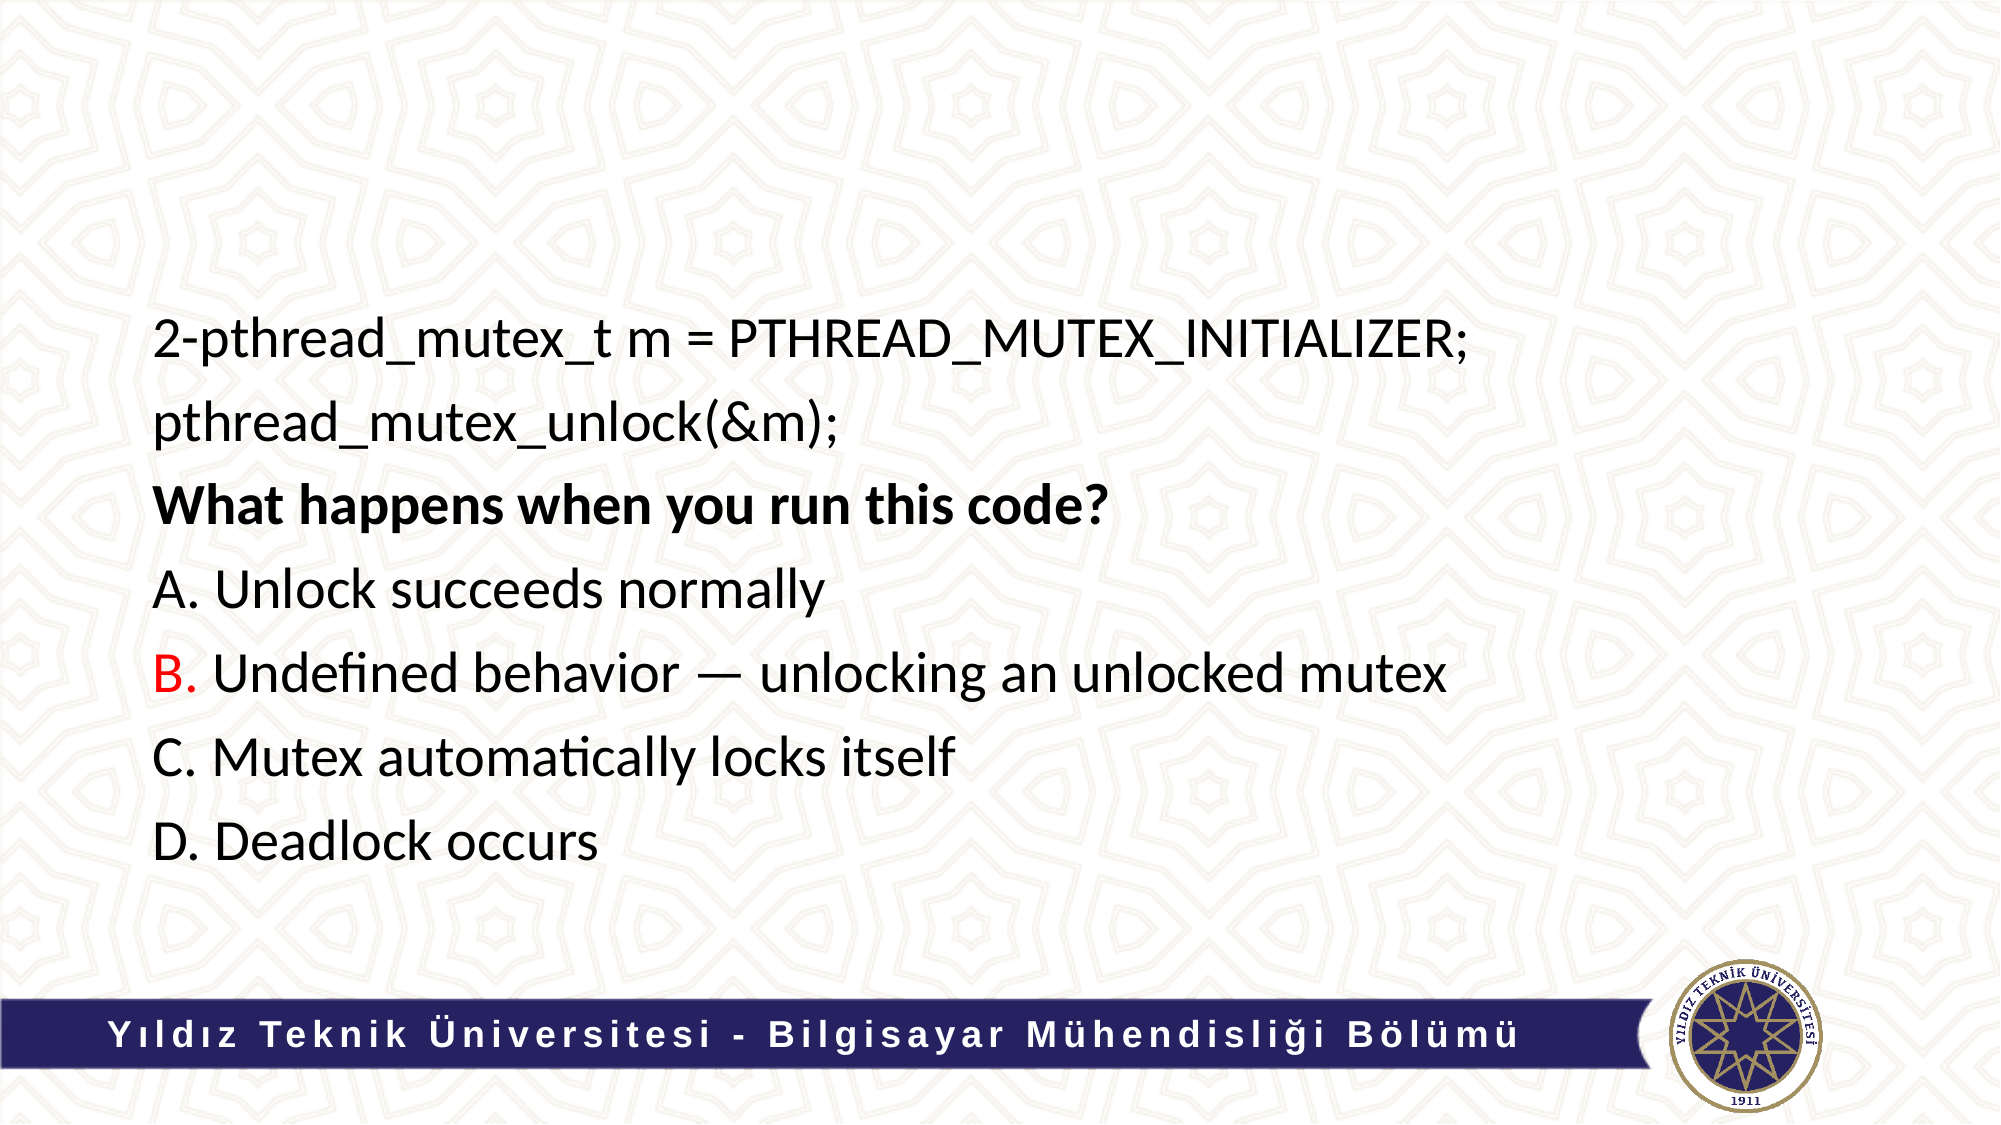

#
2-pthread_mutex_t m = PTHREAD_MUTEX_INITIALIZER;
pthread_mutex_unlock(&m);
What happens when you run this code?
A. Unlock succeeds normally
B. Undefined behavior — unlocking an unlocked mutex
C. Mutex automatically locks itself
D. Deadlock occurs

Yıldız Teknik Üniversitesi - Bilgisayar Mühendisliği Bölümü